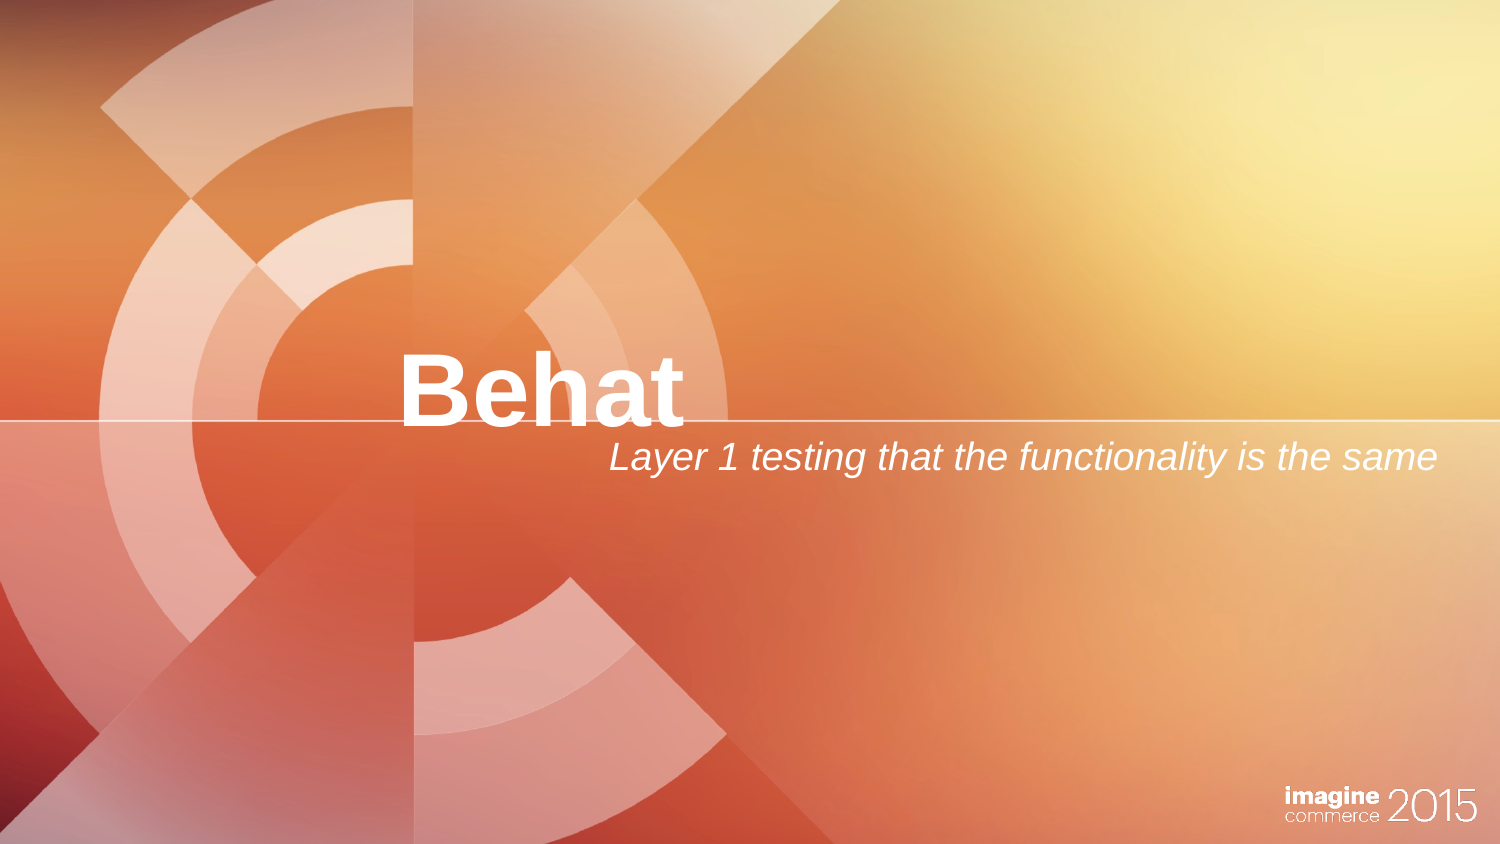

# Behat
Layer 1 testing that the functionality is the same